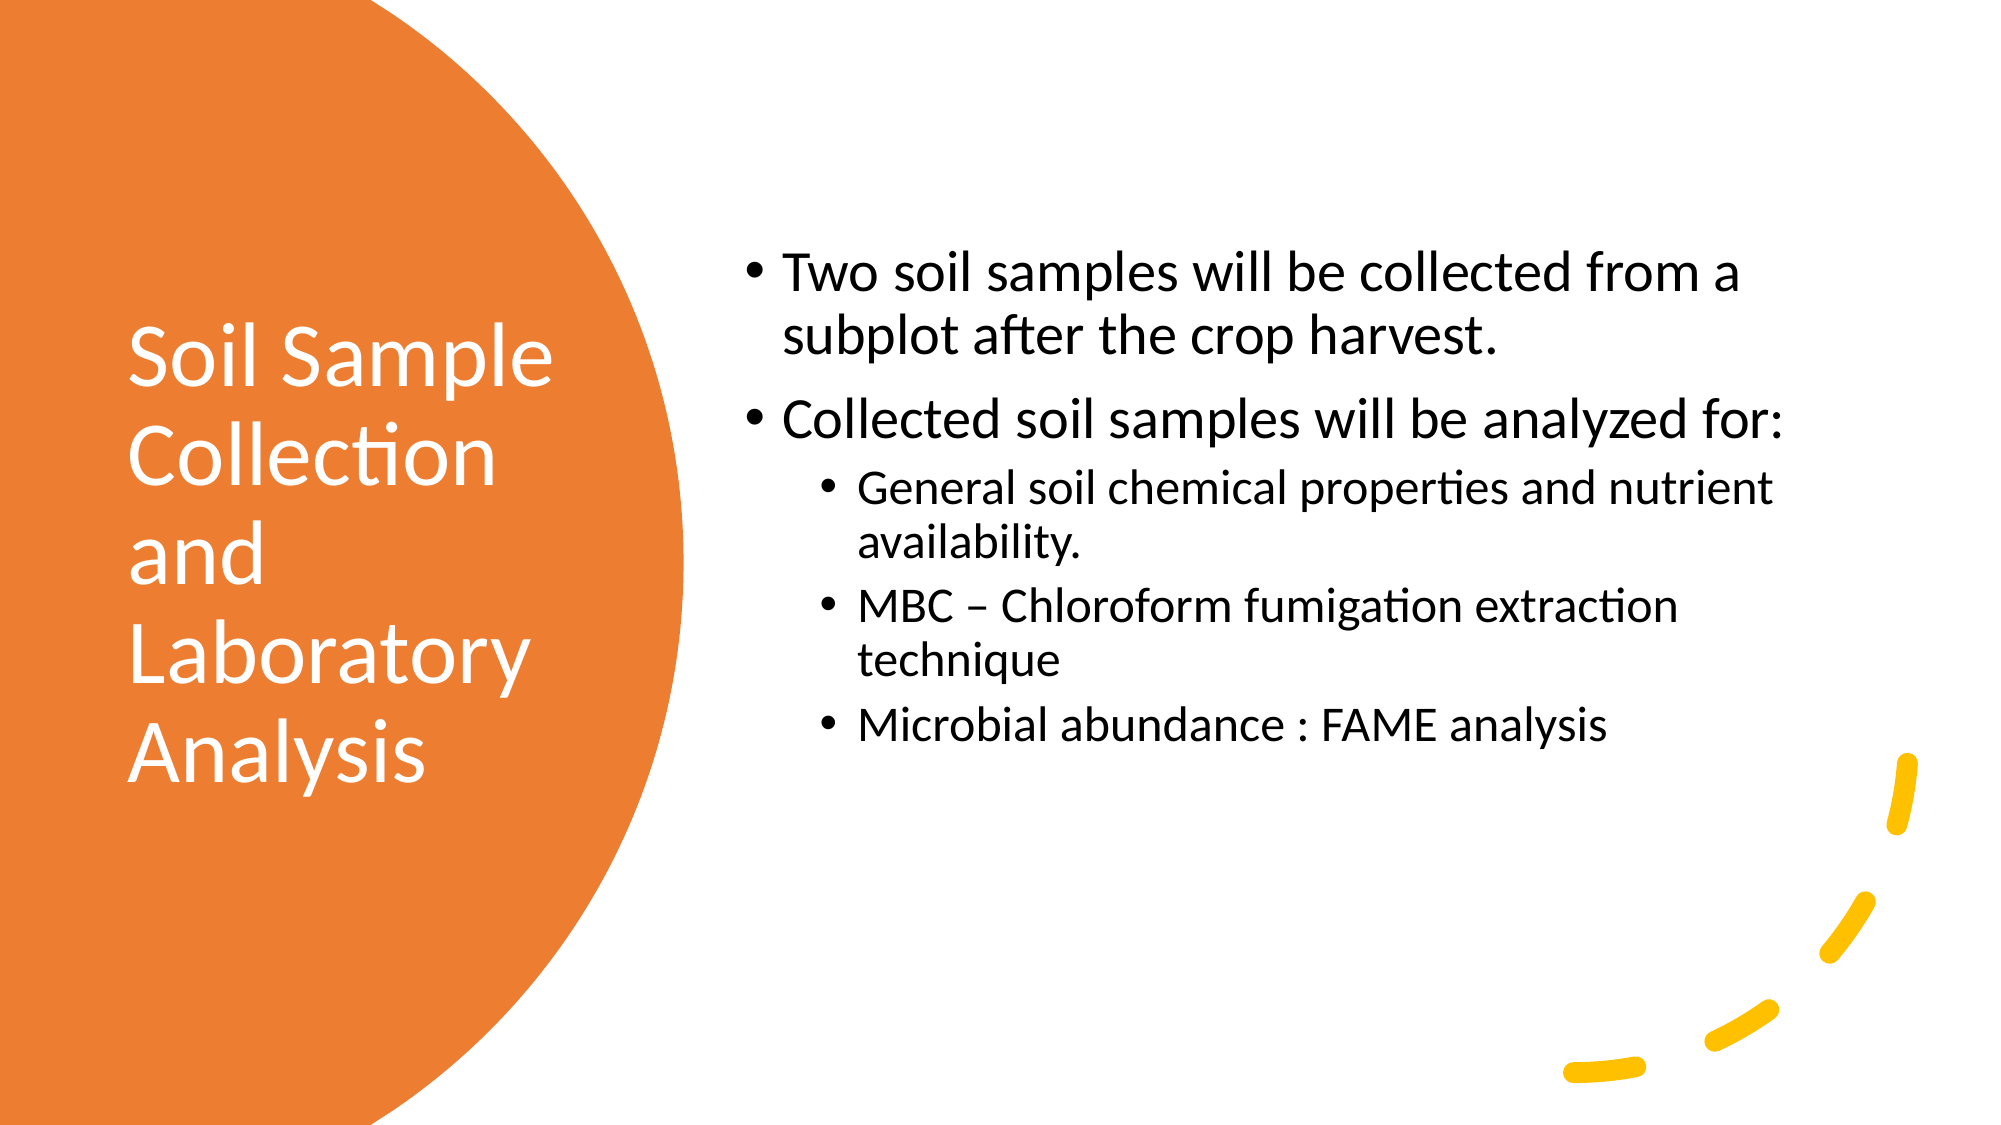

Two soil samples will be collected from a subplot after the crop harvest.
Collected soil samples will be analyzed for:
General soil chemical properties and nutrient availability.
MBC – Chloroform fumigation extraction technique
Microbial abundance : FAME analysis

# Soil Sample Collection and Laboratory Analysis